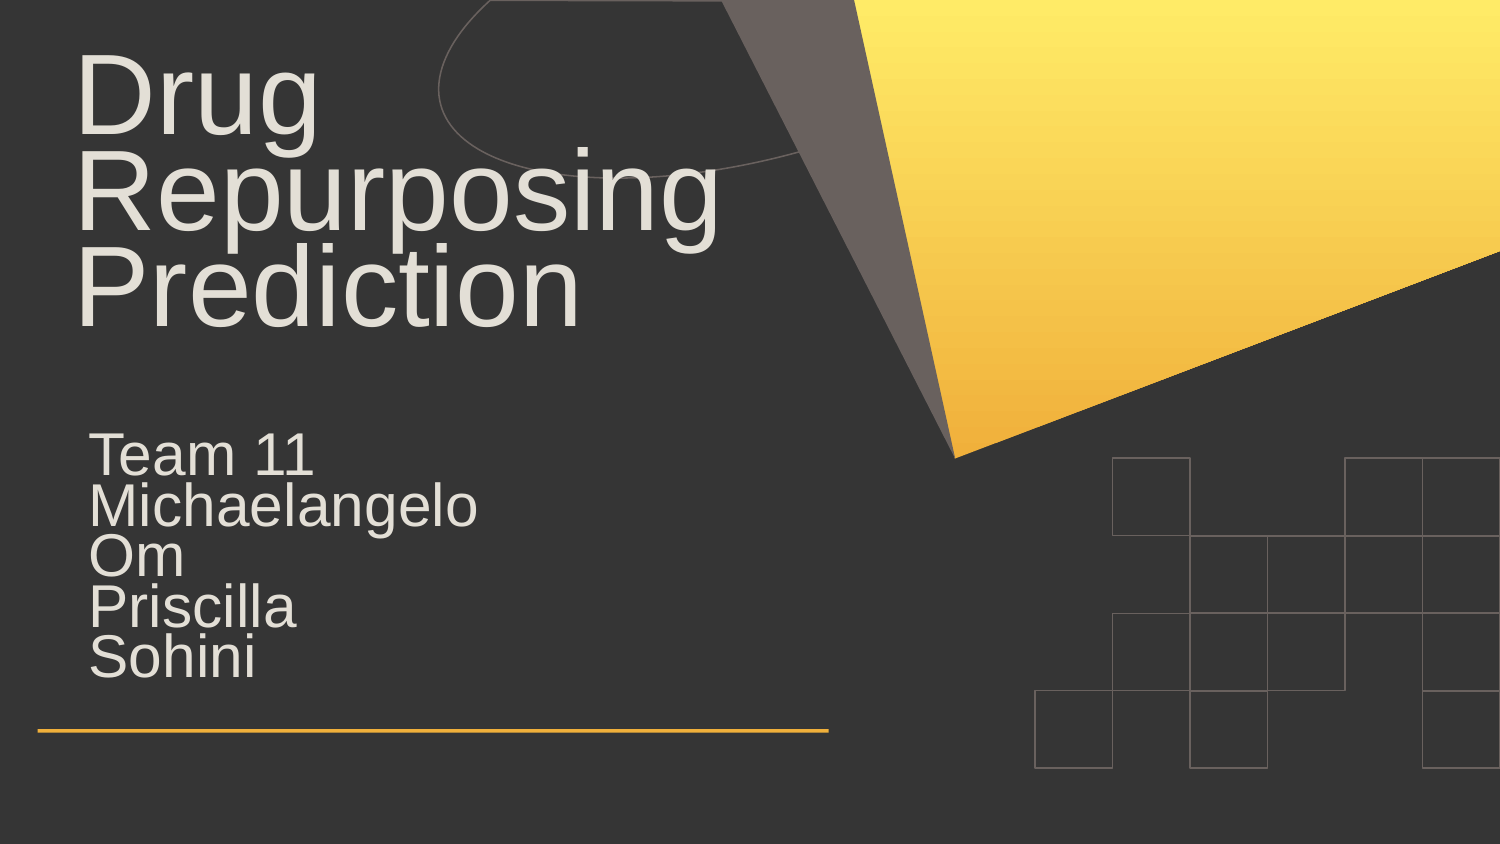

# Drug Repurposing Prediction
Team 11
Michaelangelo
Om
Priscilla
Sohini